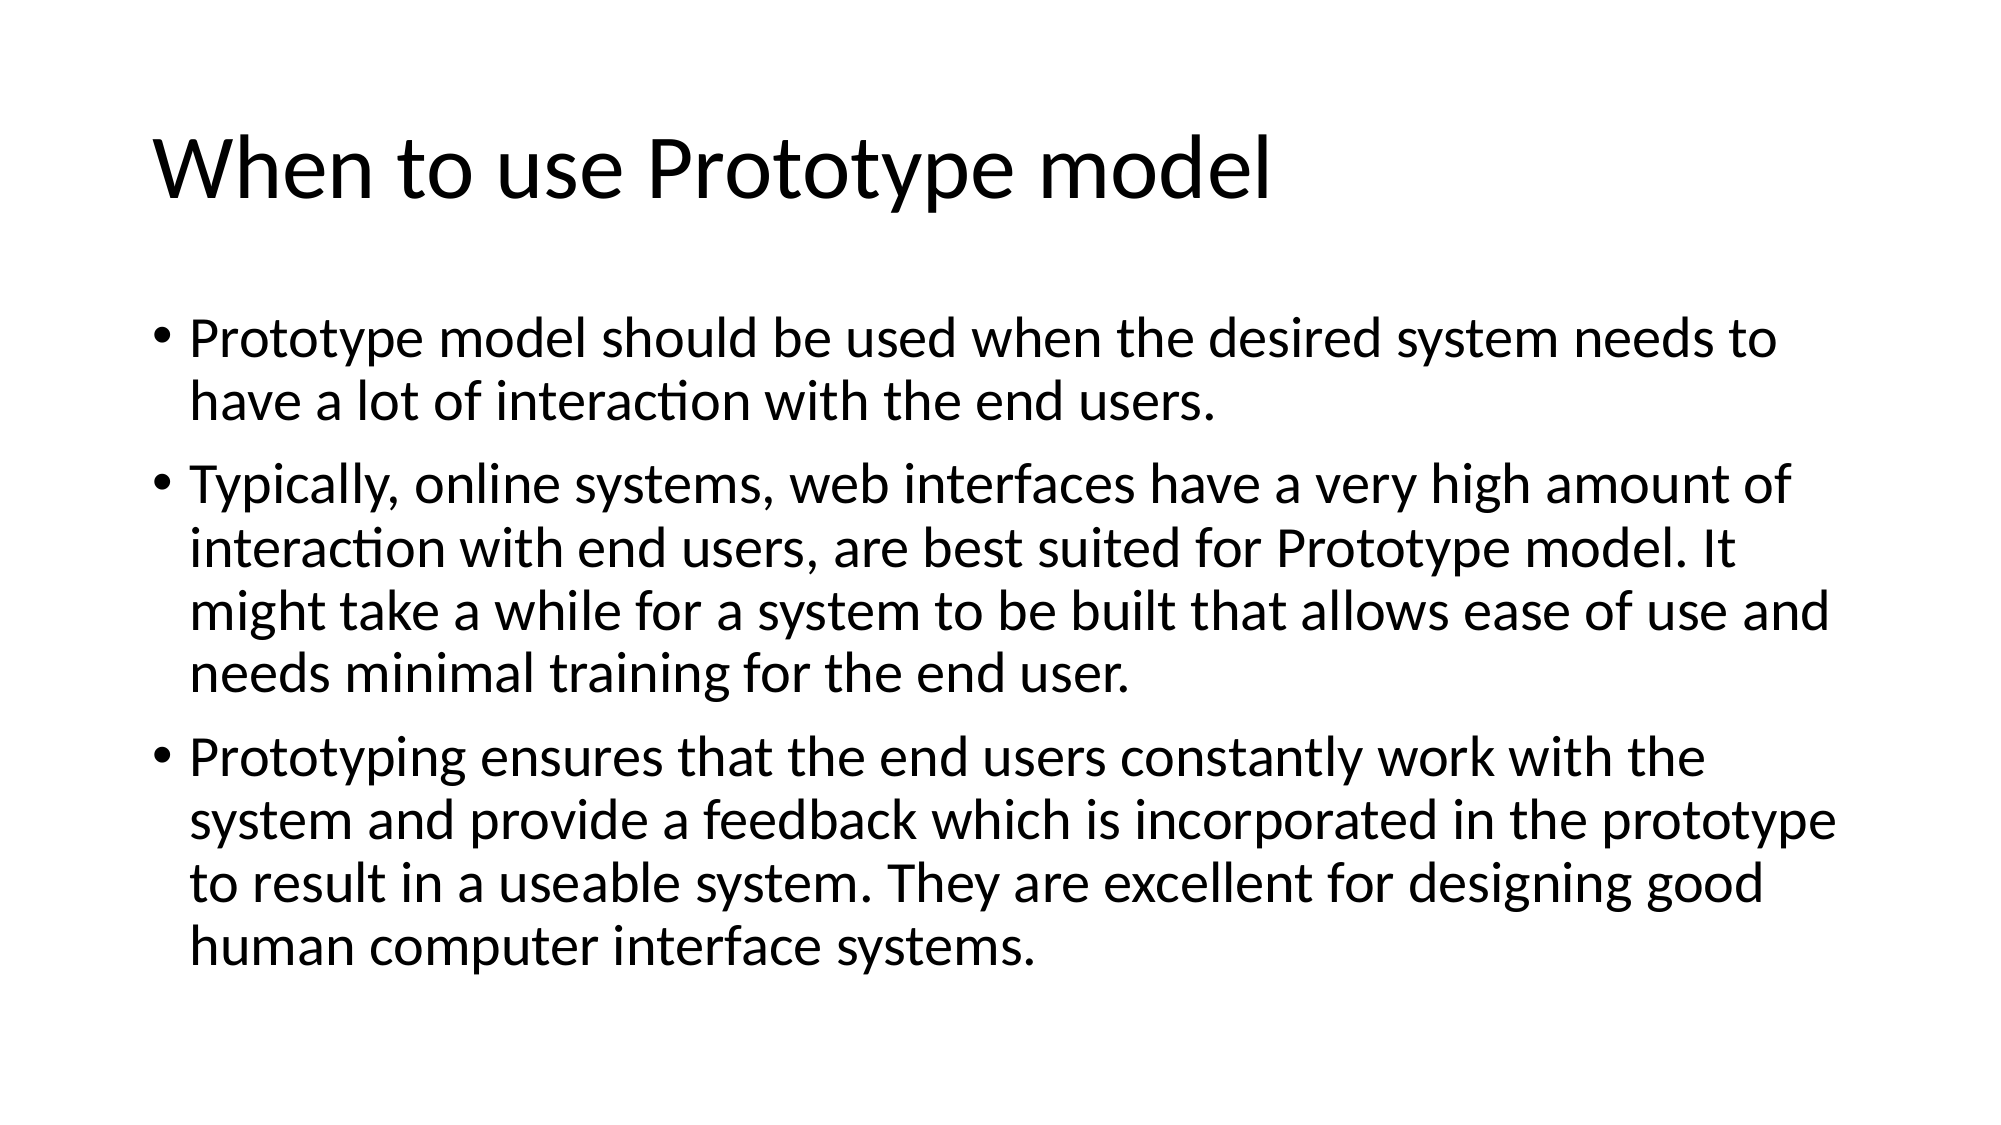

# When to use Prototype model
Prototype model should be used when the desired system needs to have a lot of interaction with the end users.
Typically, online systems, web interfaces have a very high amount of interaction with end users, are best suited for Prototype model. It might take a while for a system to be built that allows ease of use and needs minimal training for the end user.
Prototyping ensures that the end users constantly work with the system and provide a feedback which is incorporated in the prototype to result in a useable system. They are excellent for designing good human computer interface systems.